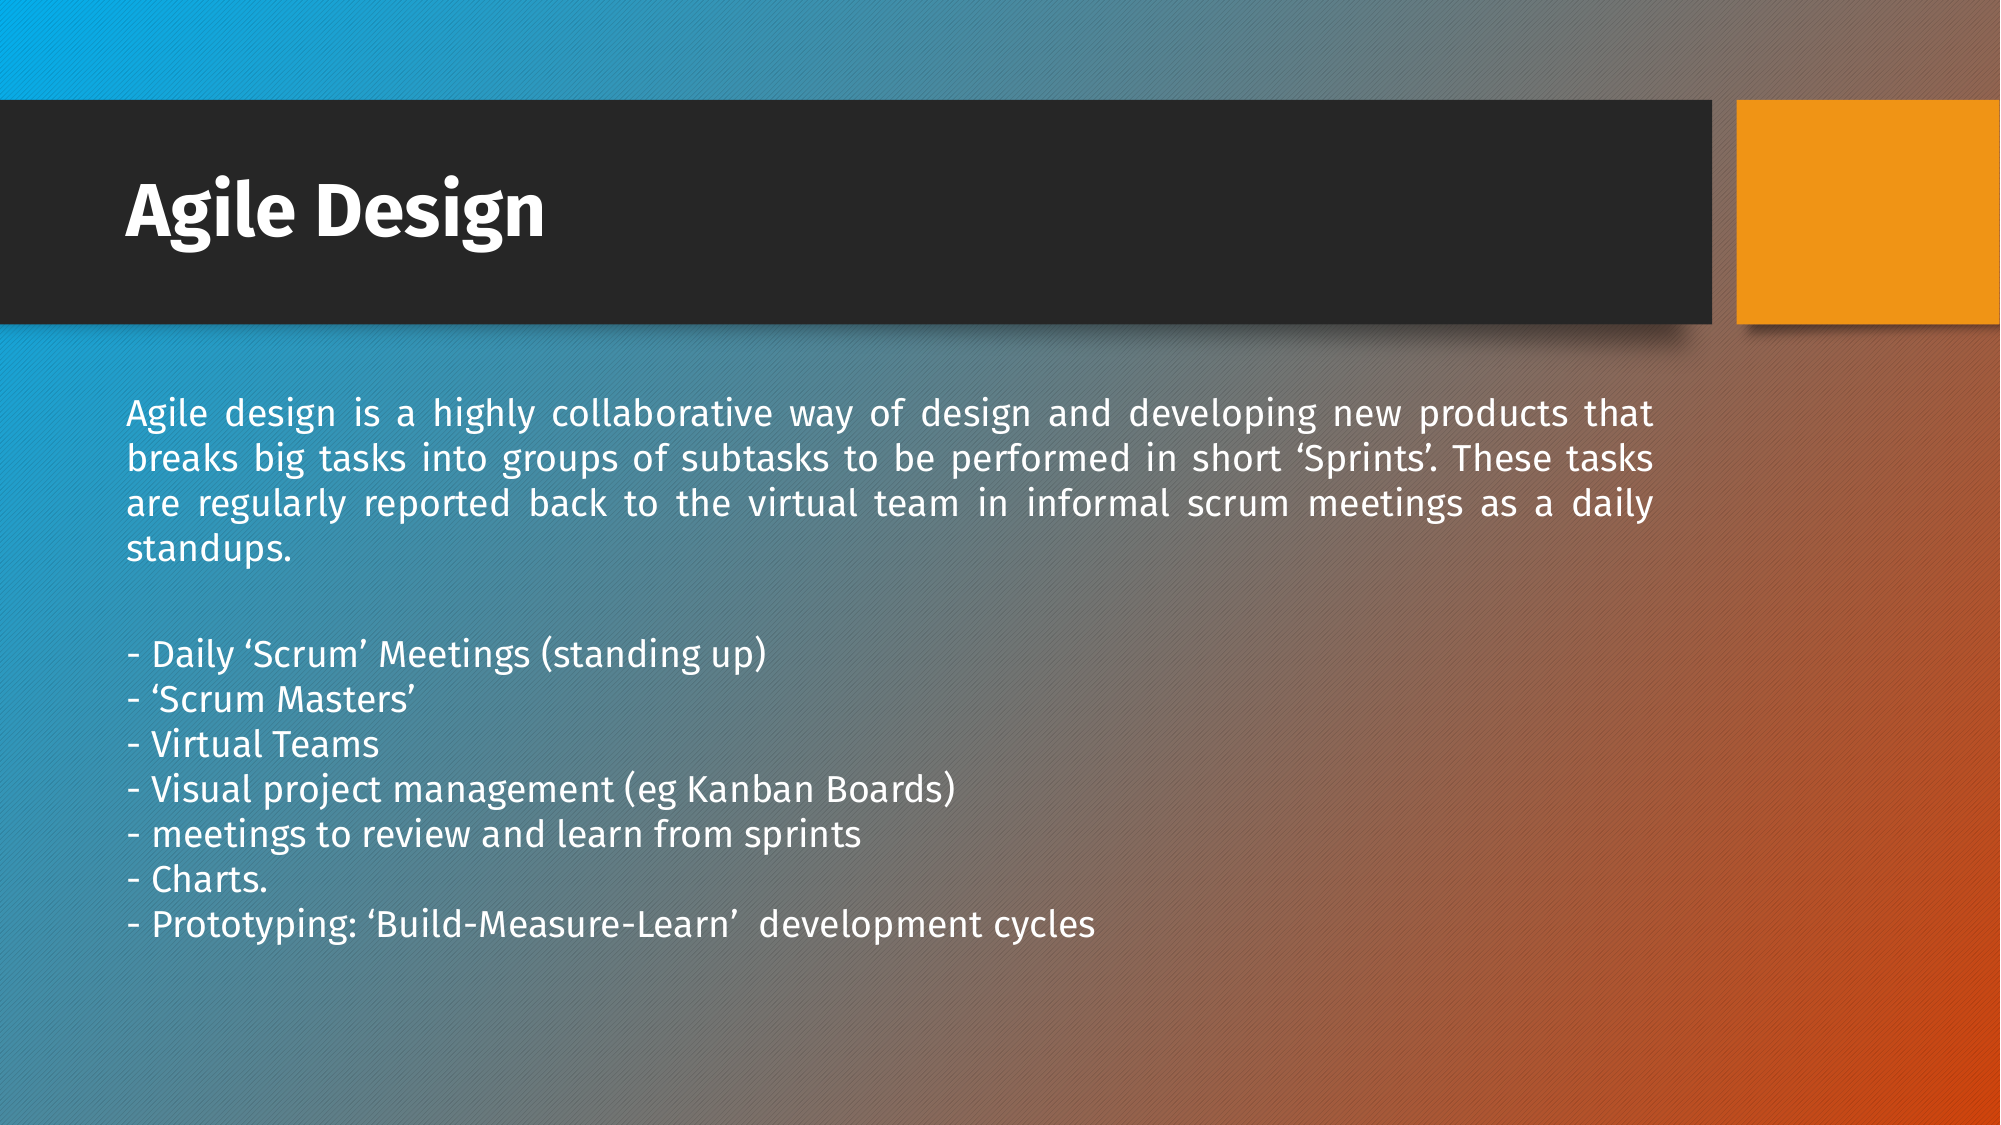

# Agile Design
Agile design is a highly collaborative way of design and developing new products that breaks big tasks into groups of subtasks to be performed in short ‘Sprints’. These tasks are regularly reported back to the virtual team in informal scrum meetings as a daily standups.
- Daily ‘Scrum’ Meetings (standing up)
- ‘Scrum Masters’
- Virtual Teams
- Visual project management (eg Kanban Boards)
- meetings to review and learn from sprints
- Charts.
- Prototyping: ‘Build-Measure-Learn’  development cycles